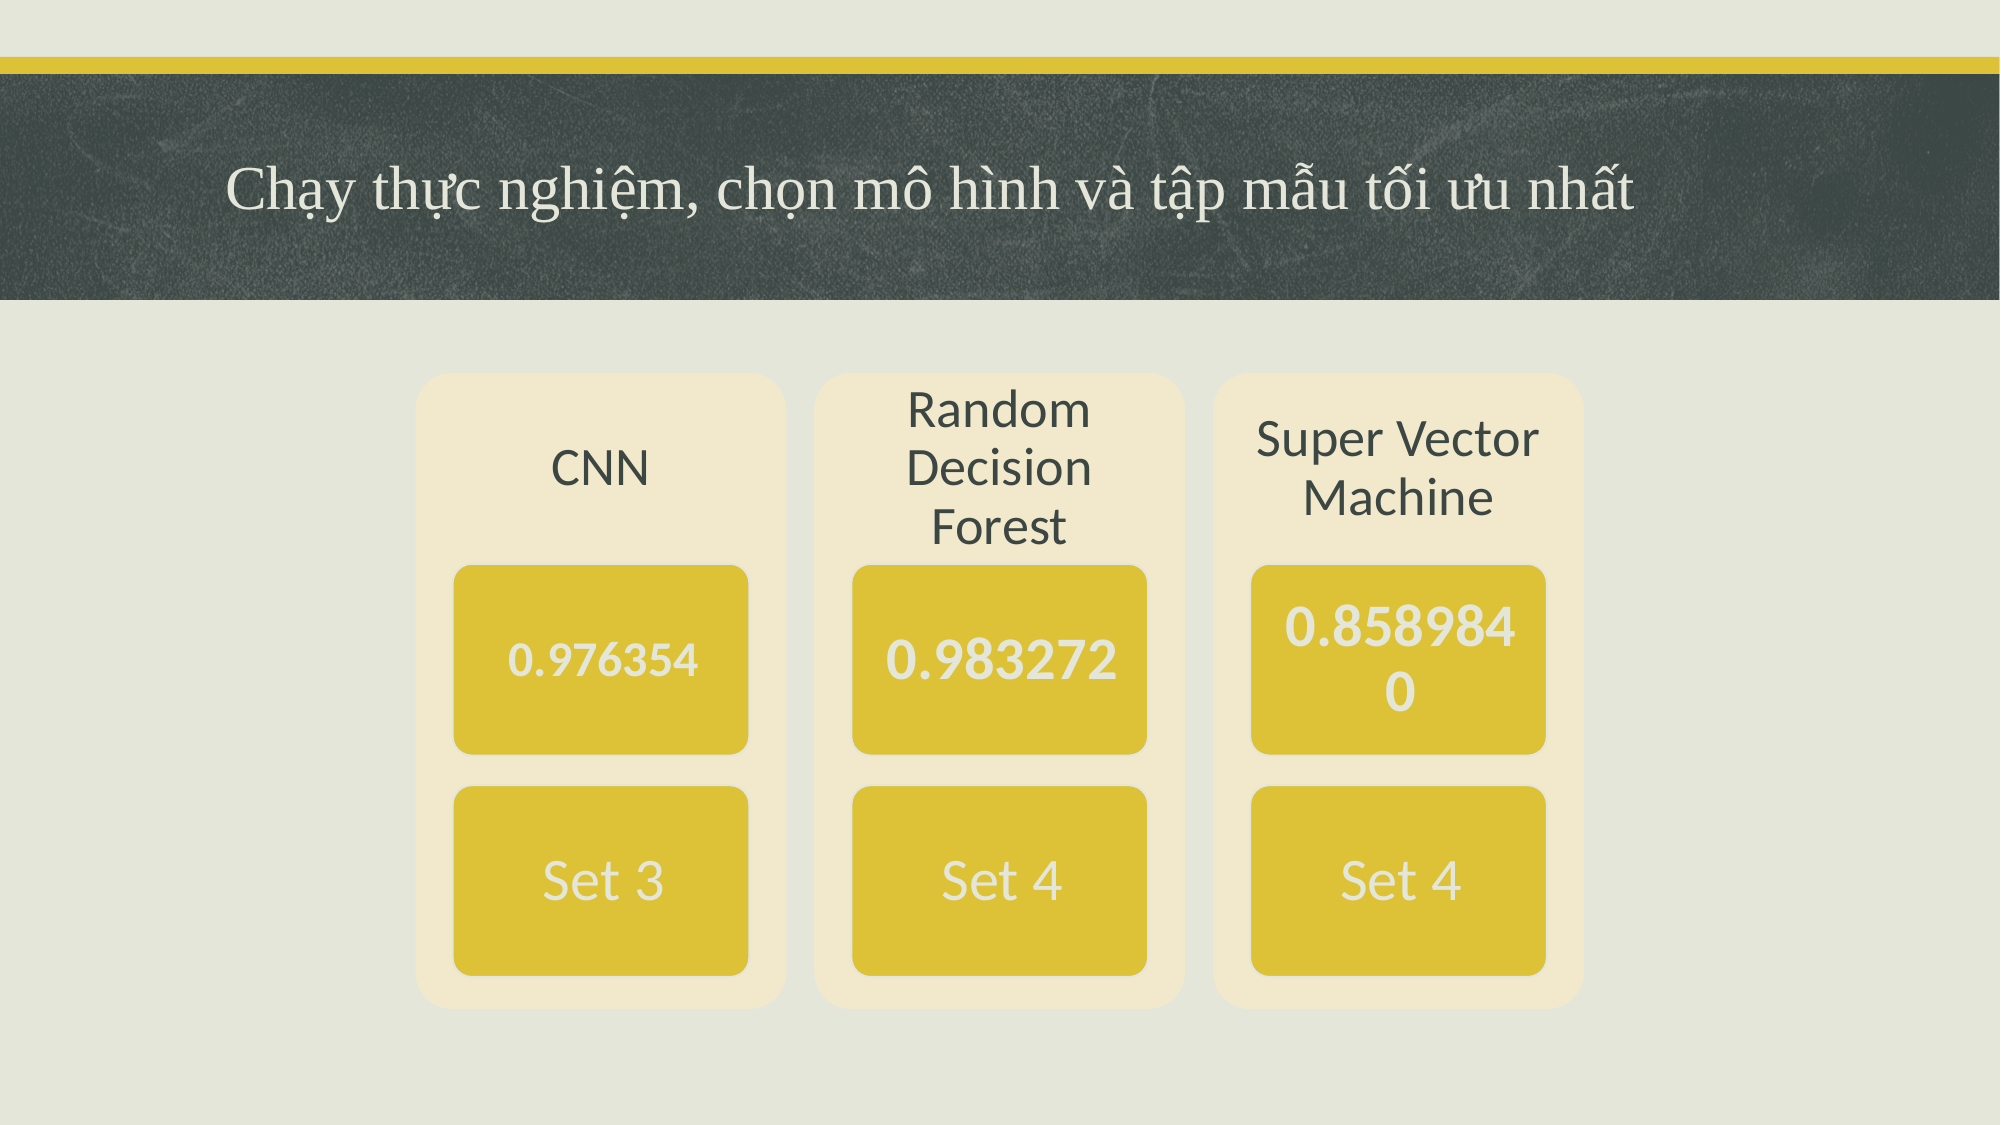

# Chạy thực nghiệm, chọn mô hình và tập mẫu tối ưu nhất
CNN
0.976354
Set 3
Random Decision Forest
0.983272
Set 4
Super Vector Machine
0.8589840
Set 4